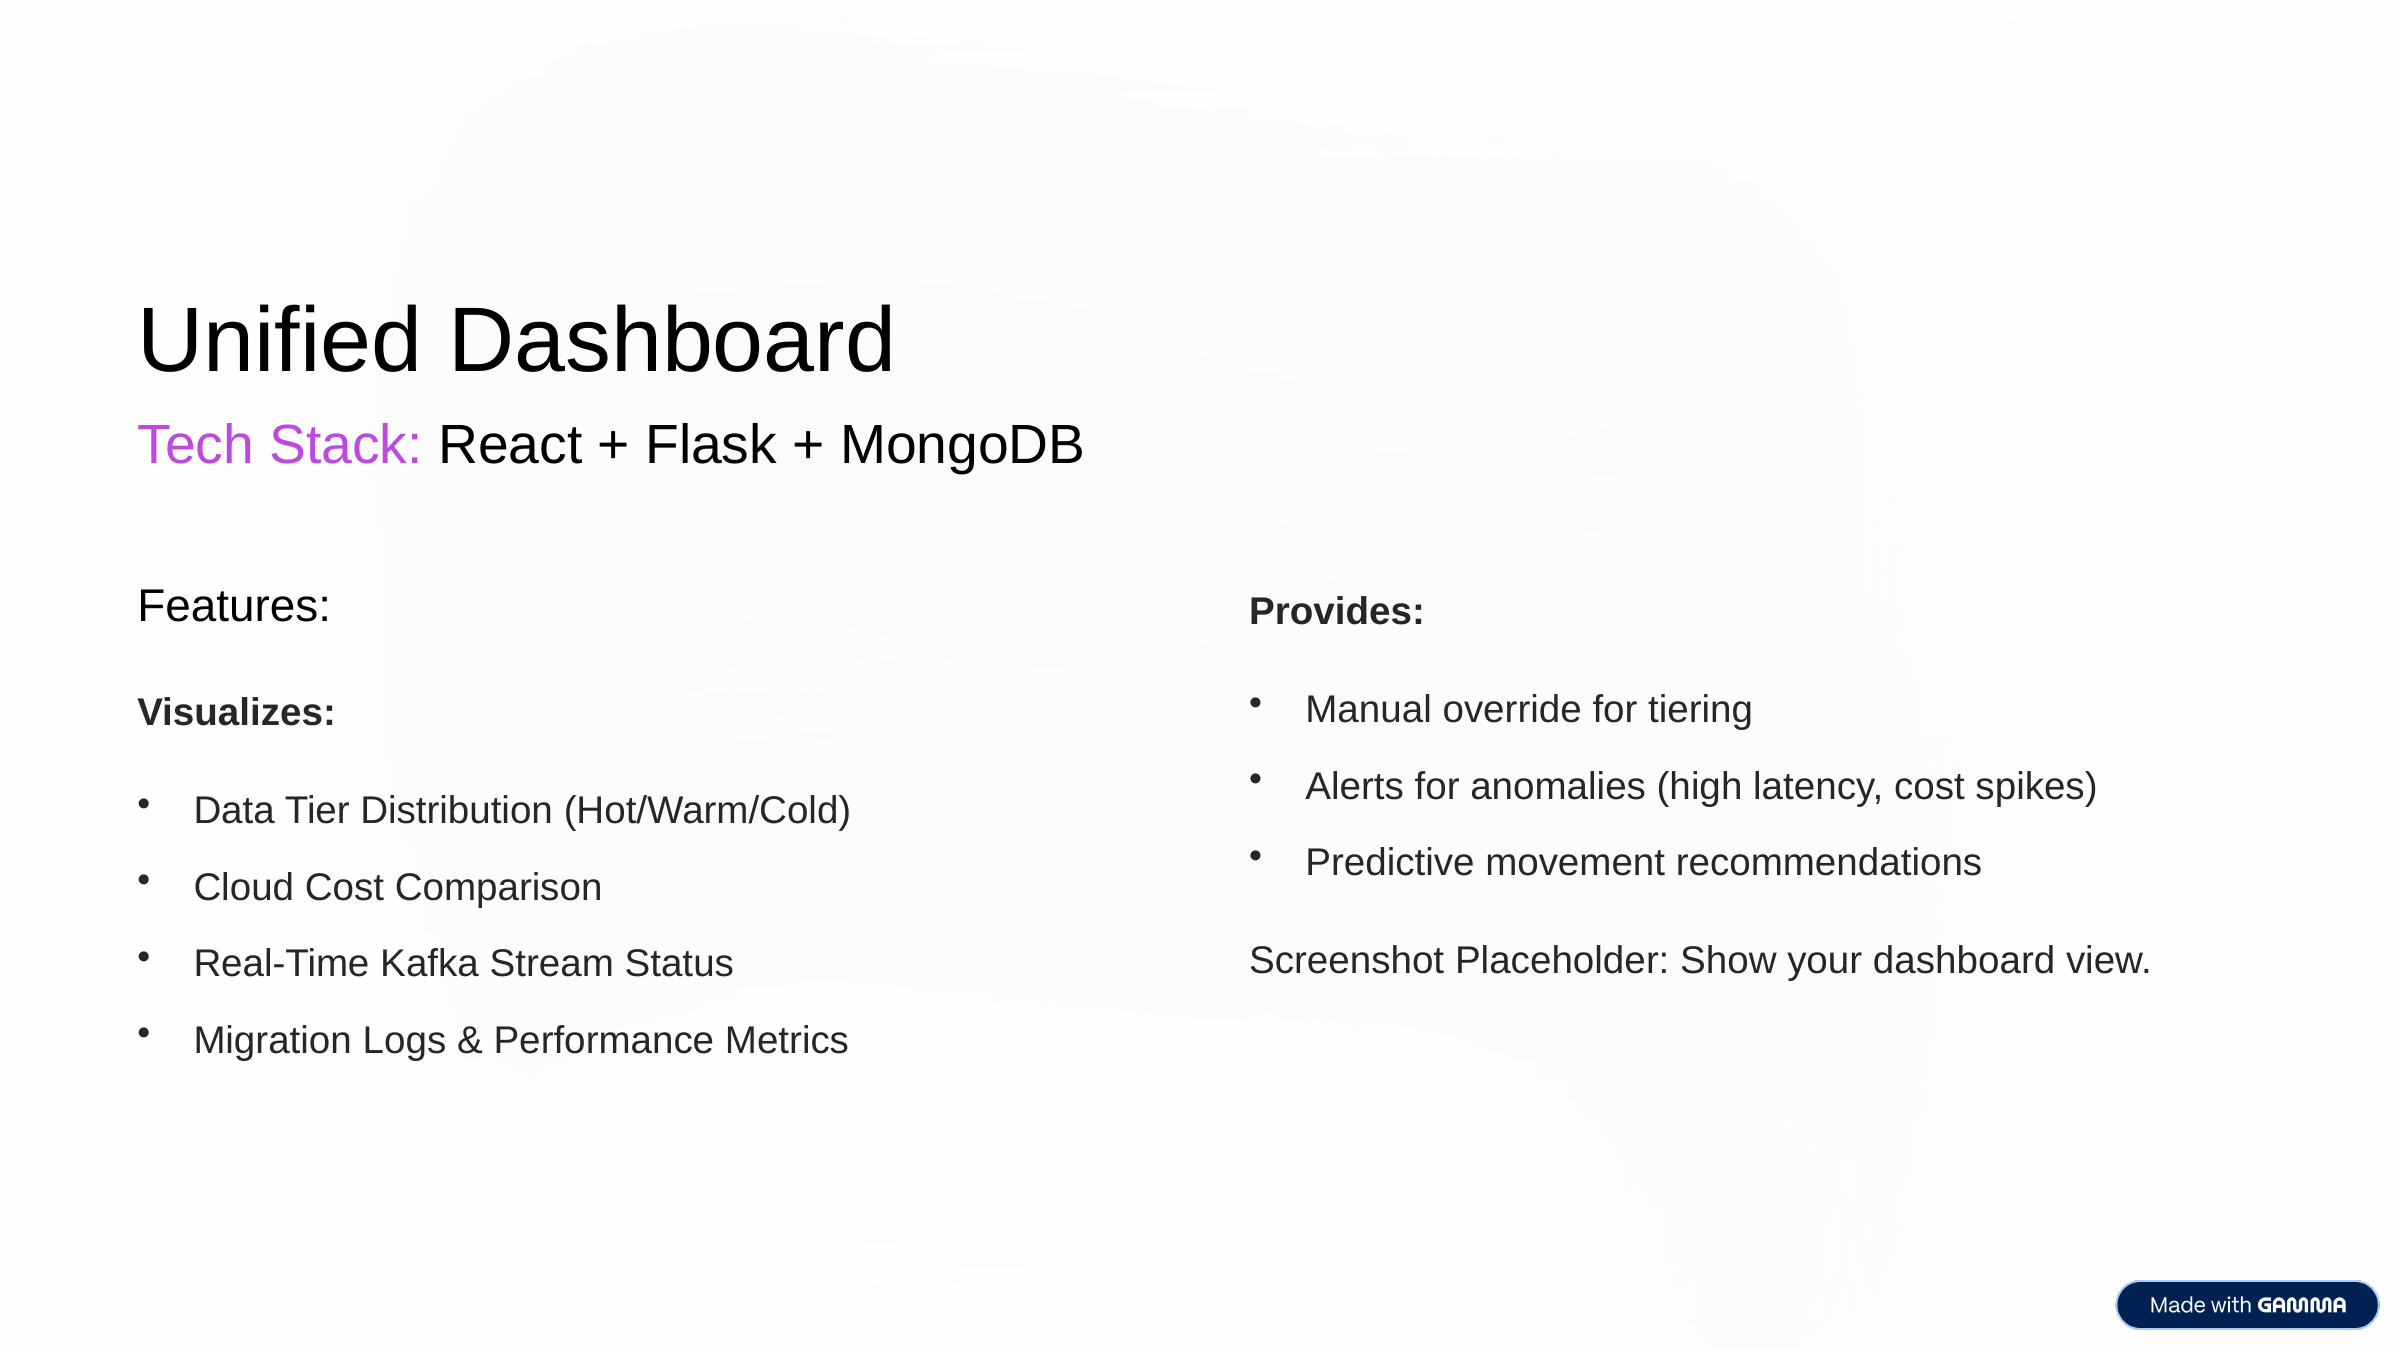

Unified Dashboard
Tech Stack: React + Flask + MongoDB
Provides:
Features:
Manual override for tiering
Visualizes:
Alerts for anomalies (high latency, cost spikes)
Data Tier Distribution (Hot/Warm/Cold)
Predictive movement recommendations
Cloud Cost Comparison
Screenshot Placeholder: Show your dashboard view.
Real-Time Kafka Stream Status
Migration Logs & Performance Metrics